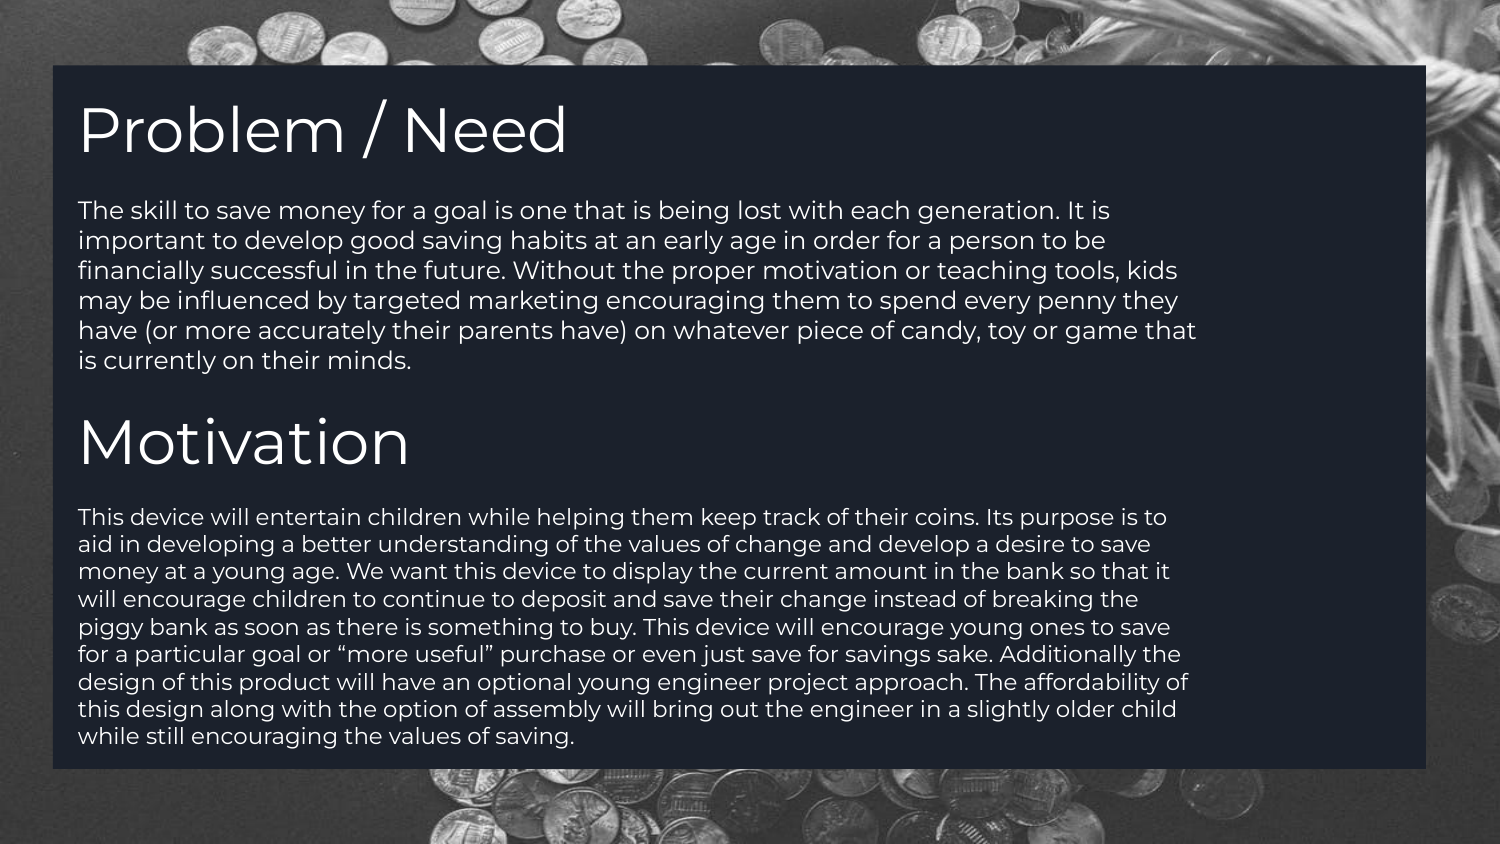

Problem / Need

The skill to save money for a goal is one that is being lost with each generation. It is important to develop good saving habits at an early age in order for a person to be financially successful in the future. Without the proper motivation or teaching tools, kids may be influenced by targeted marketing encouraging them to spend every penny they have (or more accurately their parents have) on whatever piece of candy, toy or game that is currently on their minds.

Motivation

This device will entertain children while helping them keep track of their coins. Its purpose is to aid in developing a better understanding of the values of change and develop a desire to save money at a young age. We want this device to display the current amount in the bank so that it will encourage children to continue to deposit and save their change instead of breaking the piggy bank as soon as there is something to buy. This device will encourage young ones to save for a particular goal or “more useful” purchase or even just save for savings sake. Additionally the design of this product will have an optional young engineer project approach. The affordability of this design along with the option of assembly will bring out the engineer in a slightly older child while still encouraging the values of saving.